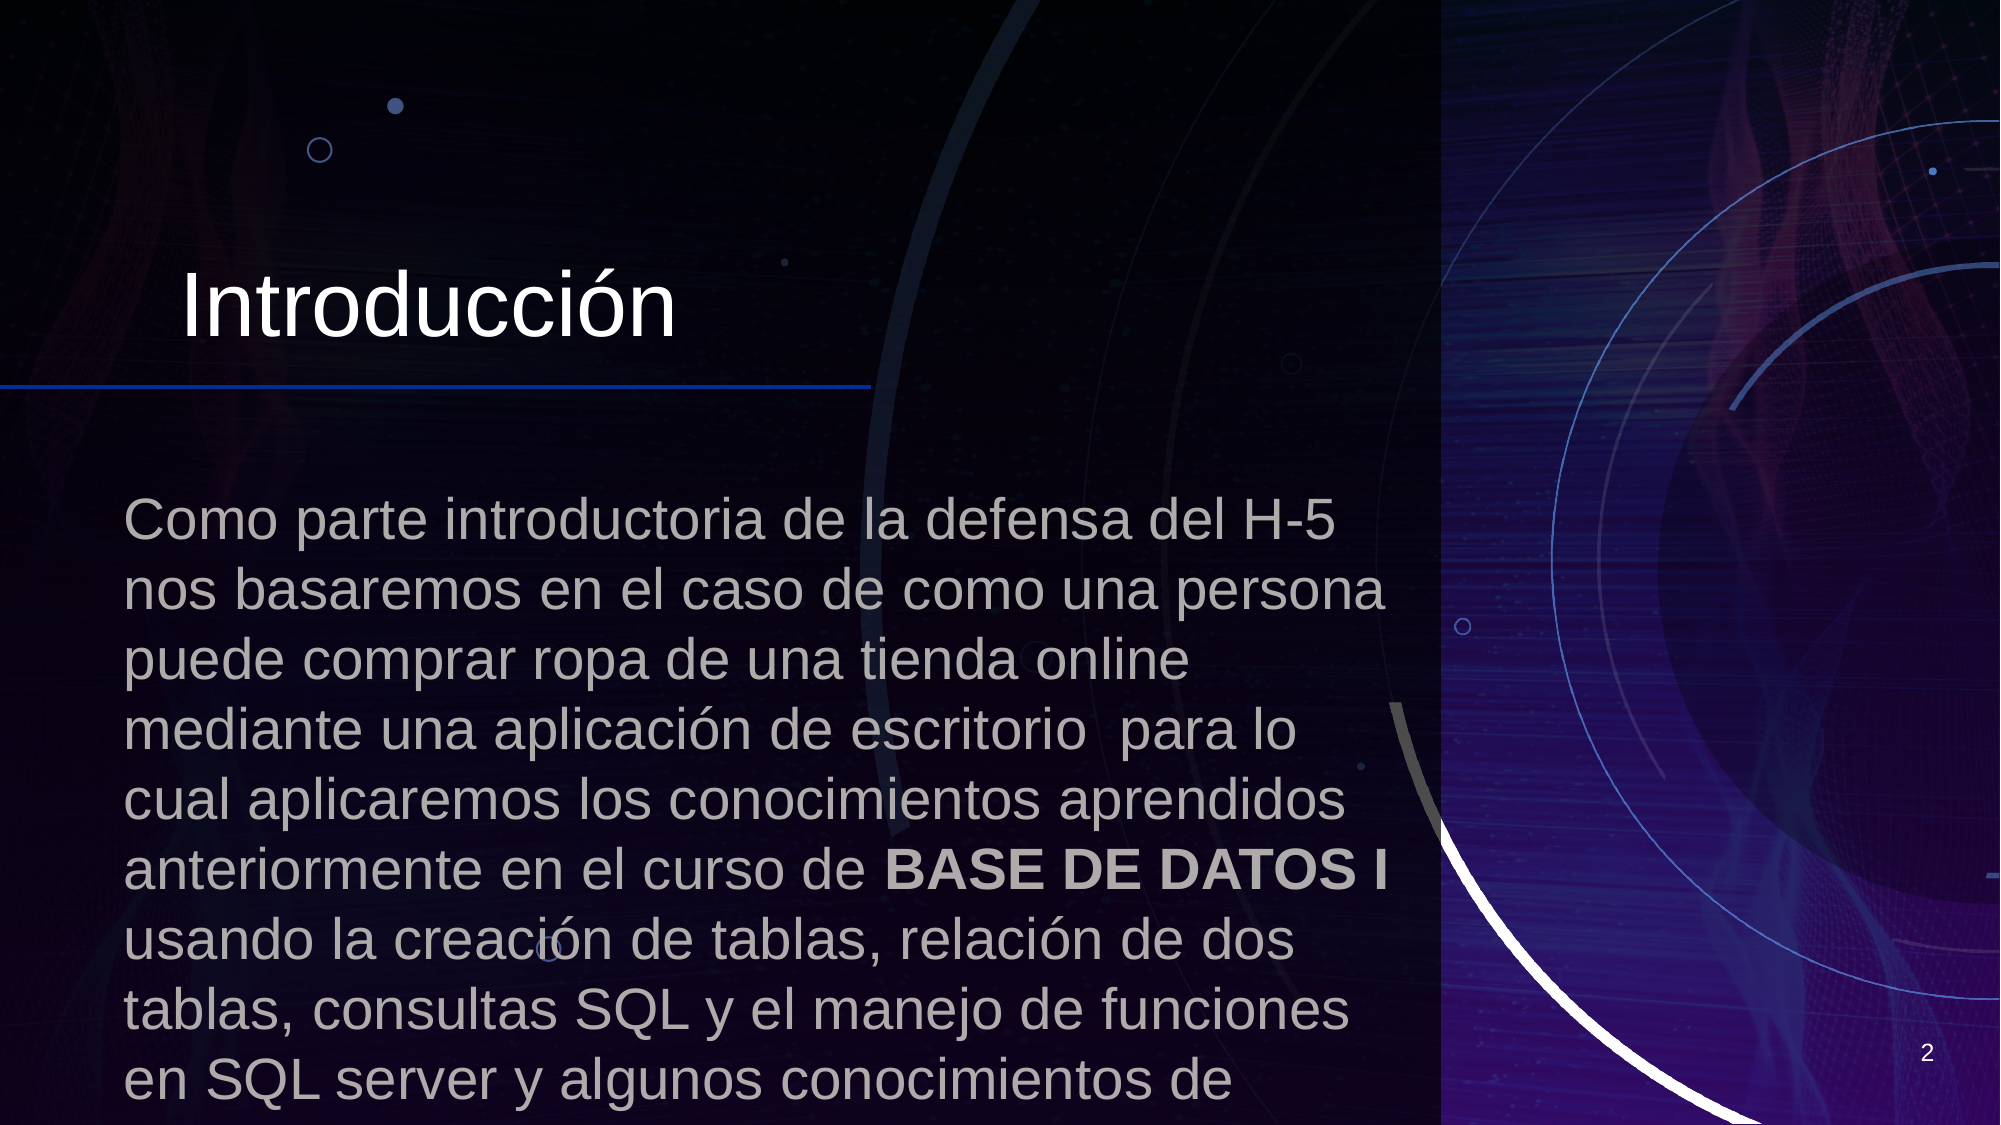

# Introducción
Como parte introductoria de la defensa del H-5 nos basaremos en el caso de como una persona puede comprar ropa de una tienda online mediante una aplicación de escritorio  para lo cual aplicaremos los conocimientos aprendidos anteriormente en el curso de BASE DE DATOS I usando la creación de tablas, relación de dos tablas, consultas SQL y el manejo de funciones en SQL server y algunos conocimientos de Programacion II.
2